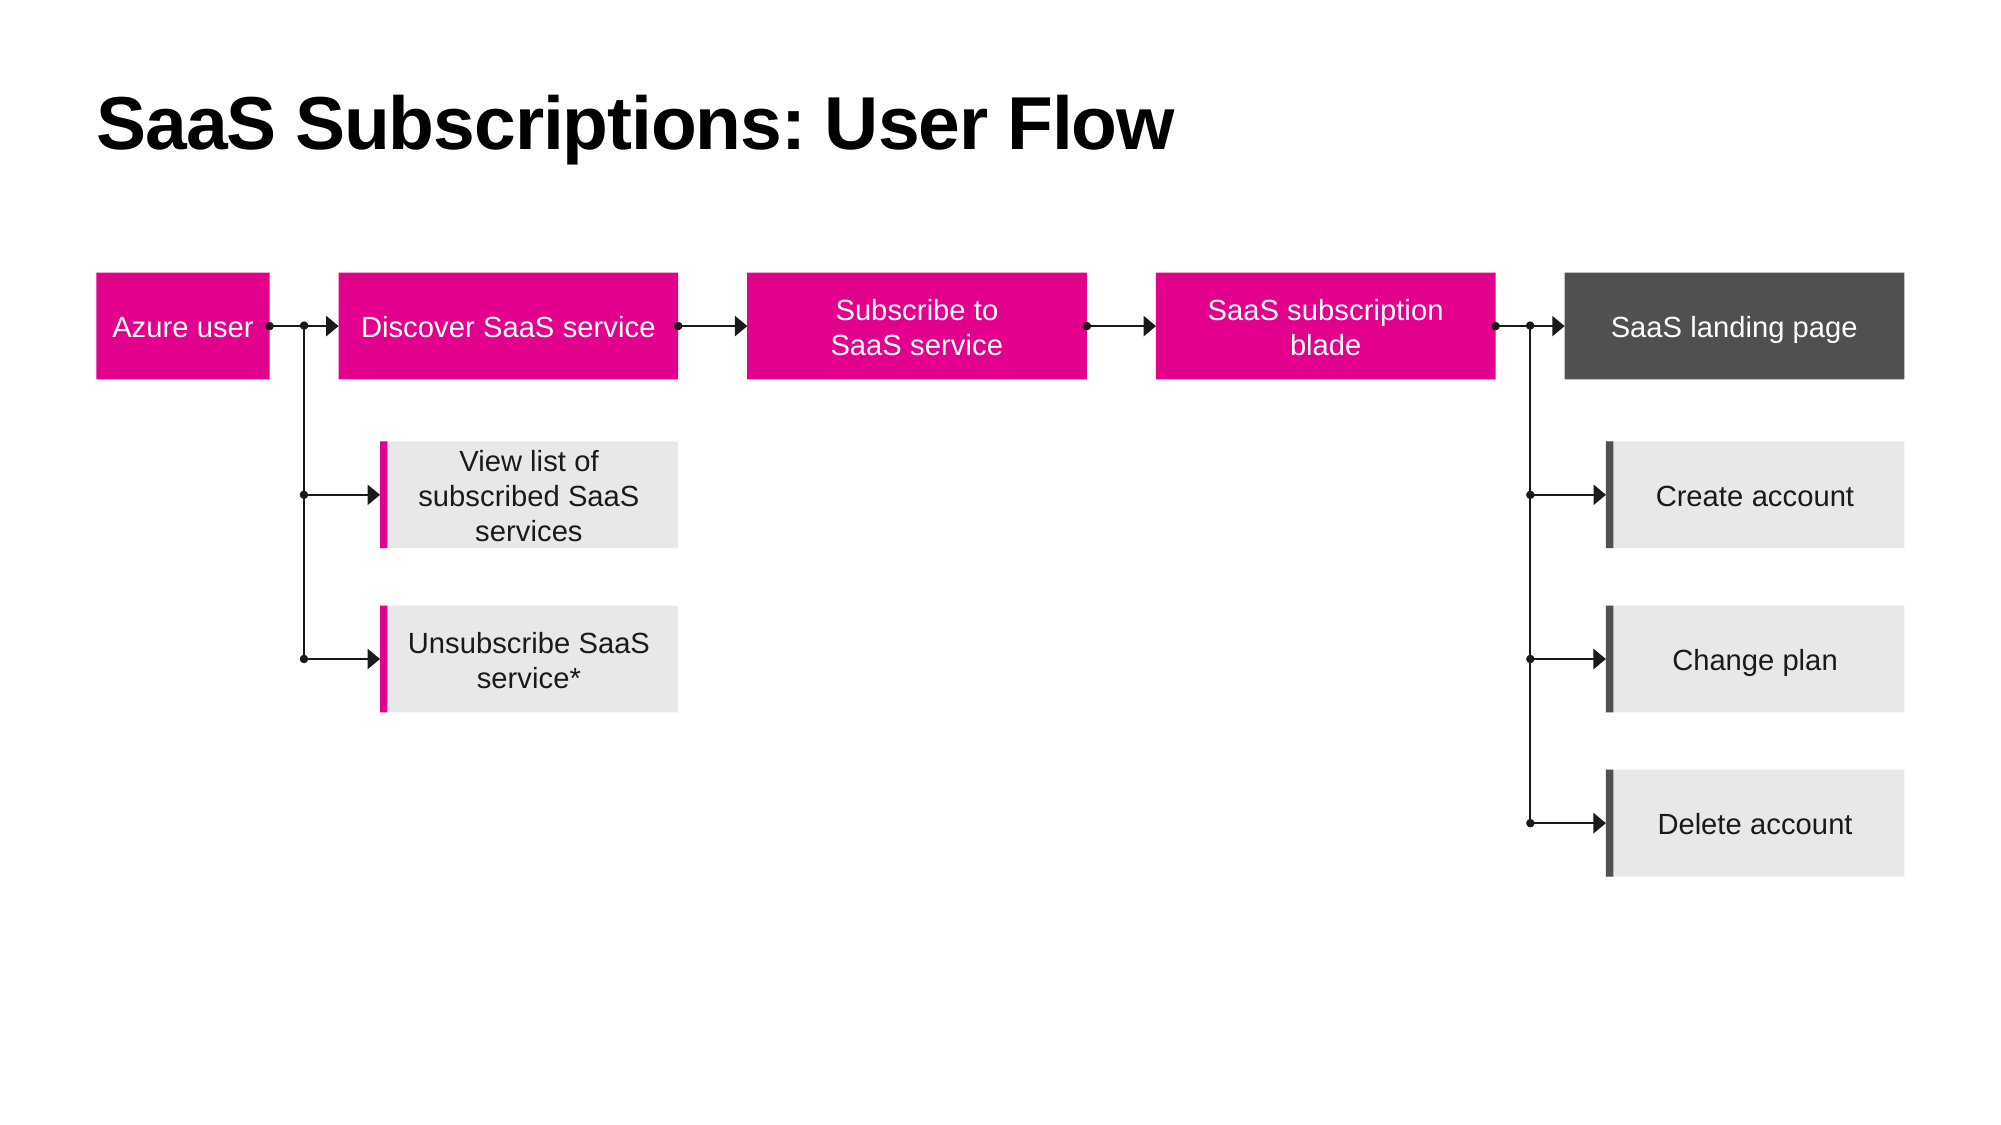

# SaaS Subscriptions: User Flow
Azure user
Discover SaaS service
Subscribe to
SaaS service
SaaS subscription blade
SaaS landing page
View list of subscribed SaaS services

Create account

Unsubscribe SaaS service*
Change plan
Delete account